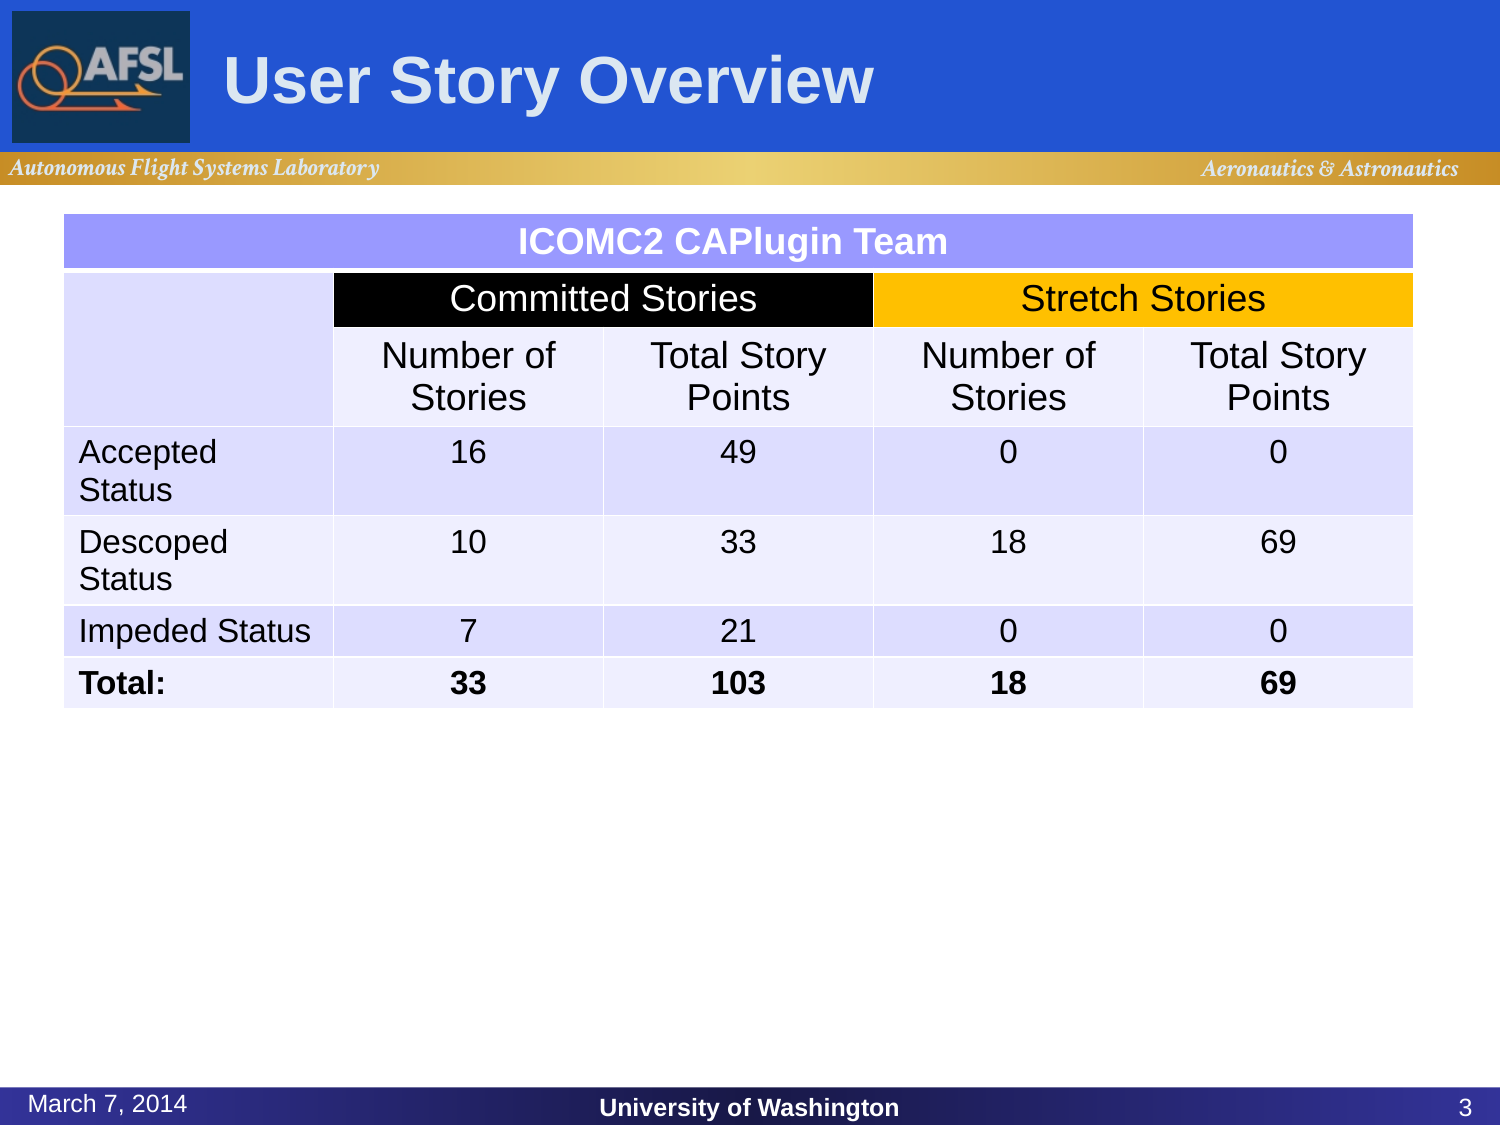

# User Story Overview
| ICOMC2 CAPlugin Team |  |  |  |  |
| --- | --- | --- | --- | --- |
|  | Committed Stories |  | Stretch Stories |  |
|  | Number of Stories | Total Story Points | Number of Stories | Total Story Points |
| Accepted Status | 16 | 49 | 0 | 0 |
| Descoped Status | 10 | 33 | 18 | 69 |
| Impeded Status | 7 | 21 | 0 | 0 |
| Total: | 33 | 103 | 18 | 69 |
March 7, 2014
University of Washington
3